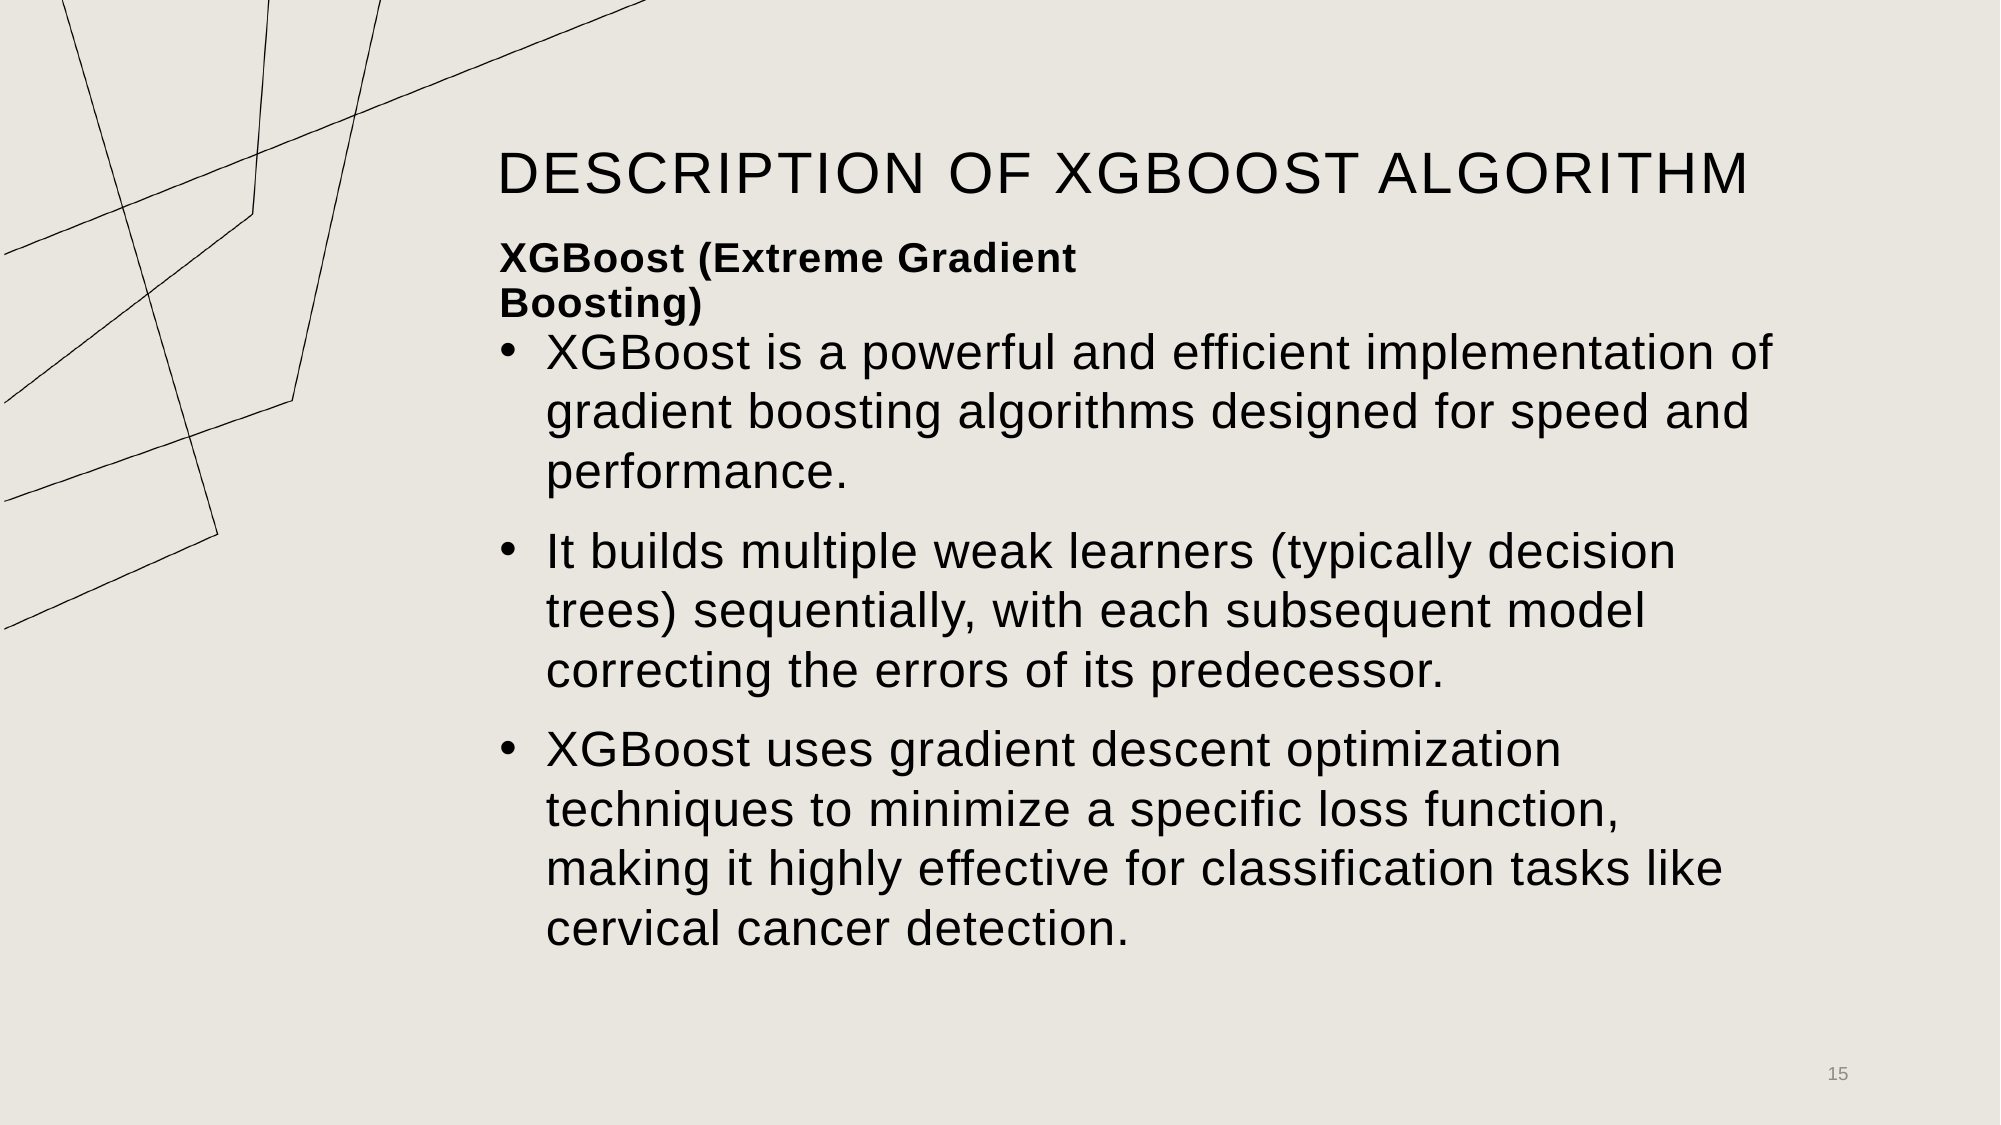

# Description of XGBoost Algorithm
XGBoost (Extreme Gradient Boosting)
XGBoost is a powerful and efficient implementation of gradient boosting algorithms designed for speed and performance.
It builds multiple weak learners (typically decision trees) sequentially, with each subsequent model correcting the errors of its predecessor.
XGBoost uses gradient descent optimization techniques to minimize a specific loss function, making it highly effective for classification tasks like cervical cancer detection.
15